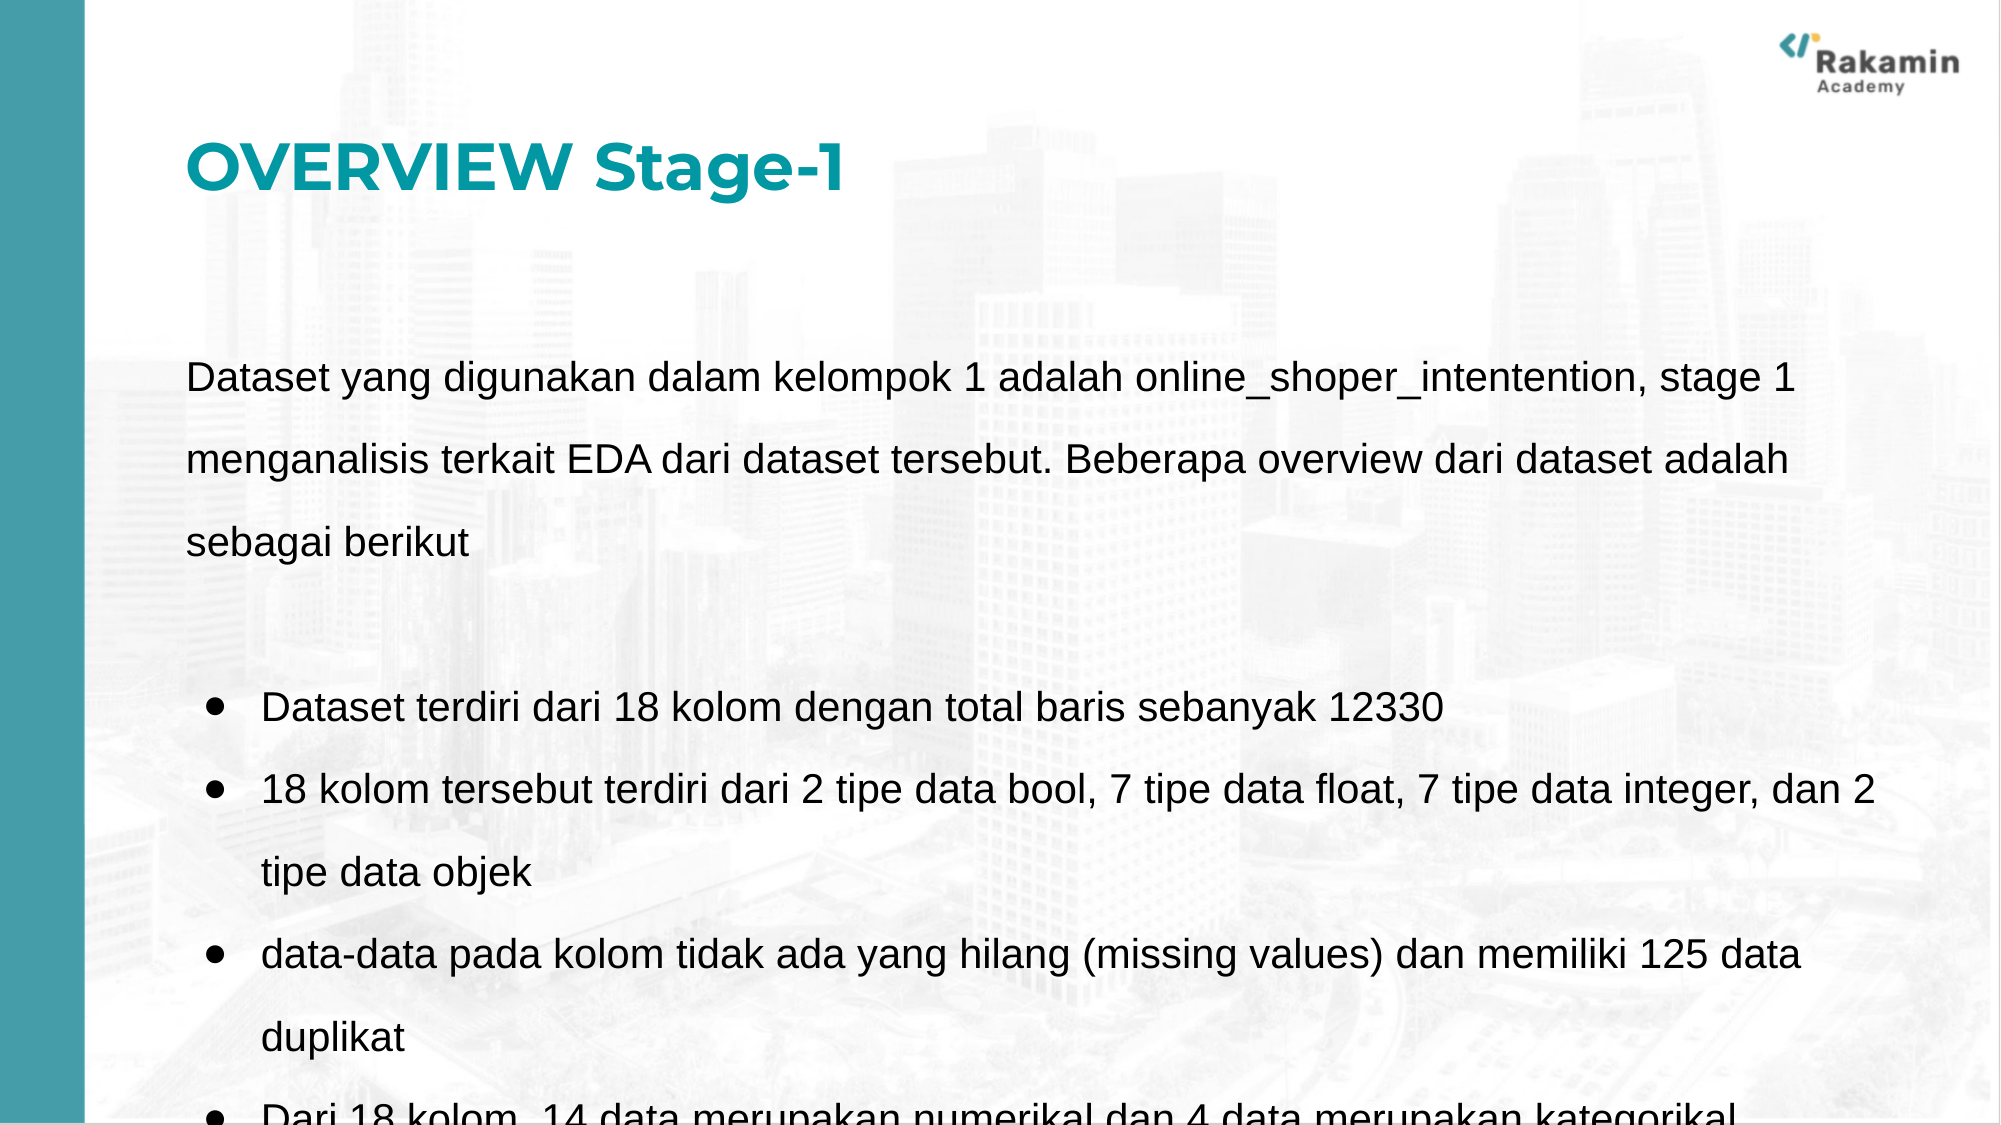

OVERVIEW Stage-1
Dataset yang digunakan dalam kelompok 1 adalah online_shoper_intentention, stage 1 menganalisis terkait EDA dari dataset tersebut. Beberapa overview dari dataset adalah sebagai berikut

Dataset terdiri dari 18 kolom dengan total baris sebanyak 12330
18 kolom tersebut terdiri dari 2 tipe data bool, 7 tipe data float, 7 tipe data integer, dan 2 tipe data objek
data-data pada kolom tidak ada yang hilang (missing values) dan memiliki 125 data duplikat
Dari 18 kolom, 14 data merupakan numerikal dan 4 data merupakan kategorikal